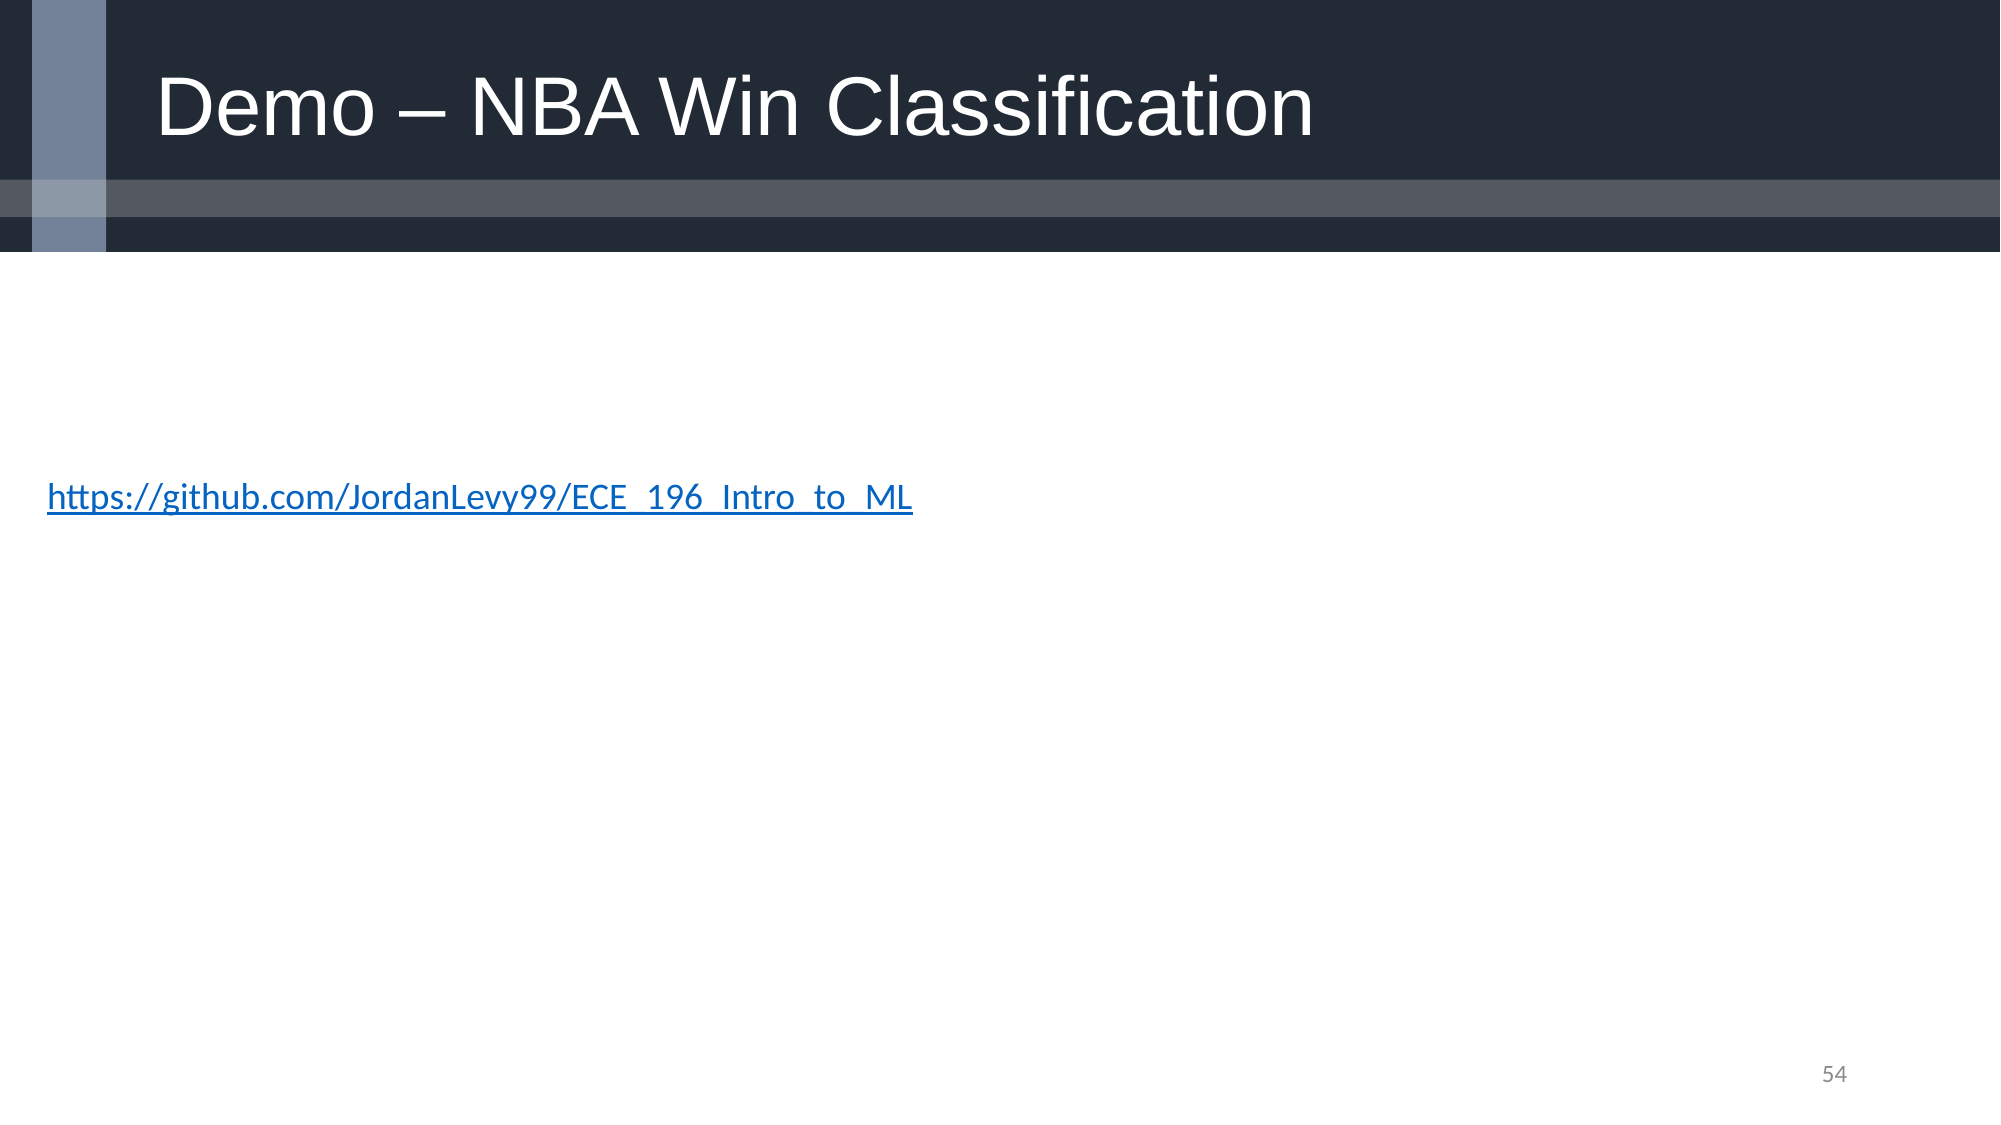

# Demo – NBA Win Classification

https://github.com/JordanLevy99/ECE_196_Intro_to_ML
54